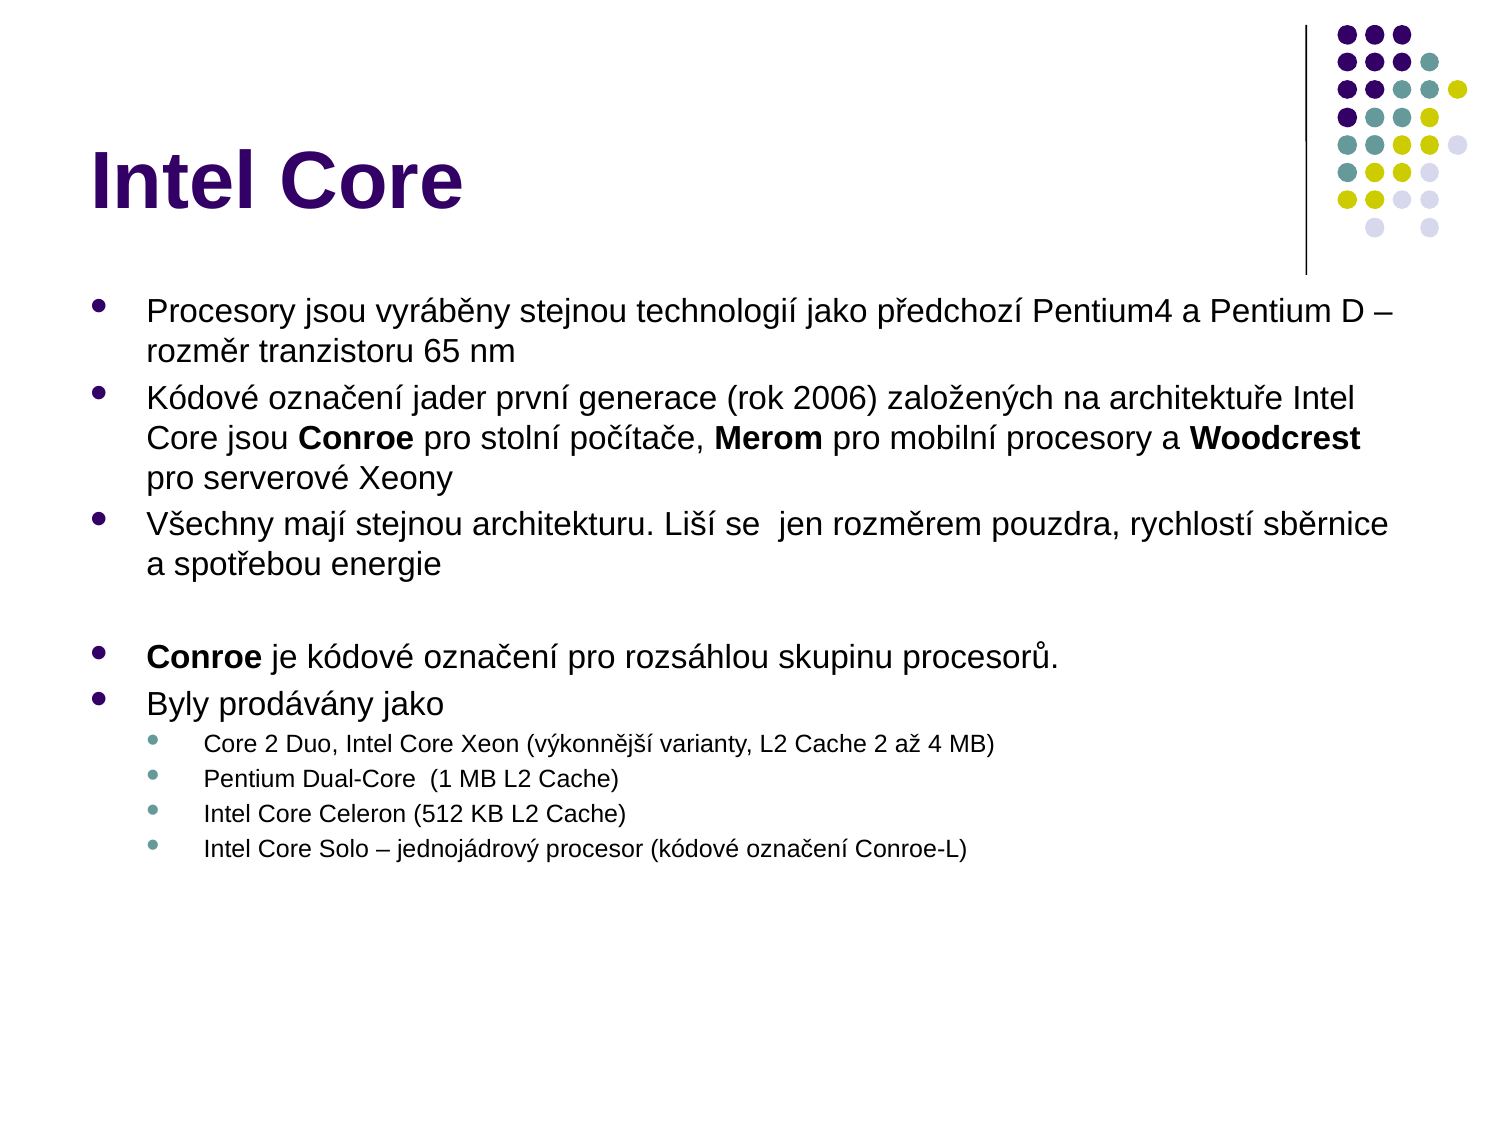

# Intel Core
Procesory jsou vyráběny stejnou technologií jako předchozí Pentium4 a Pentium D – rozměr tranzistoru 65 nm
Kódové označení jader první generace (rok 2006) založených na architektuře Intel Core jsou Conroe pro stolní počítače, Merom pro mobilní procesory a Woodcrest pro serverové Xeony
Všechny mají stejnou architekturu. Liší se  jen rozměrem pouzdra, rychlostí sběrnice a spotřebou energie

Conroe je kódové označení pro rozsáhlou skupinu procesorů.
Byly prodávány jako
Core 2 Duo, Intel Core Xeon (výkonnější varianty, L2 Cache 2 až 4 MB)
Pentium Dual-Core  (1 MB L2 Cache)
Intel Core Celeron (512 KB L2 Cache)
Intel Core Solo – jednojádrový procesor (kódové označení Conroe-L)